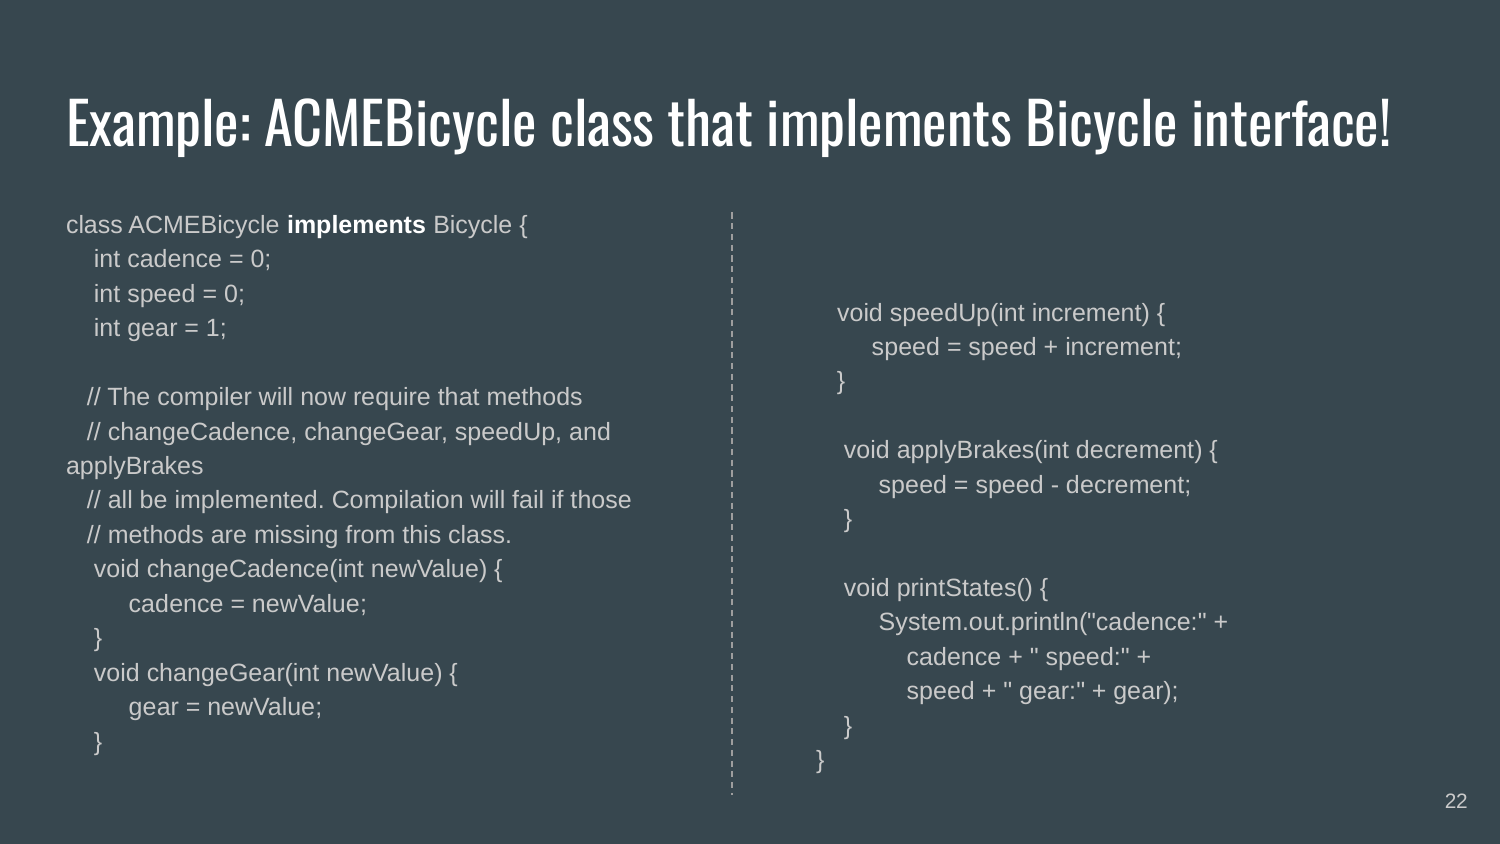

# Example: ACMEBicycle class that implements Bicycle interface!
class ACMEBicycle implements Bicycle {
    int cadence = 0;
    int speed = 0;
    int gear = 1;
   // The compiler will now require that methods
   // changeCadence, changeGear, speedUp, and applyBrakes
   // all be implemented. Compilation will fail if those
   // methods are missing from this class.
    void changeCadence(int newValue) {
         cadence = newValue;
    }
    void changeGear(int newValue) {
         gear = newValue;
    }
   void speedUp(int increment) {
        speed = speed + increment;
   }
    void applyBrakes(int decrement) {
         speed = speed - decrement;
    }
    void printStates() {
         System.out.println("cadence:" +
             cadence + " speed:" +
             speed + " gear:" + gear);
    }
}
22